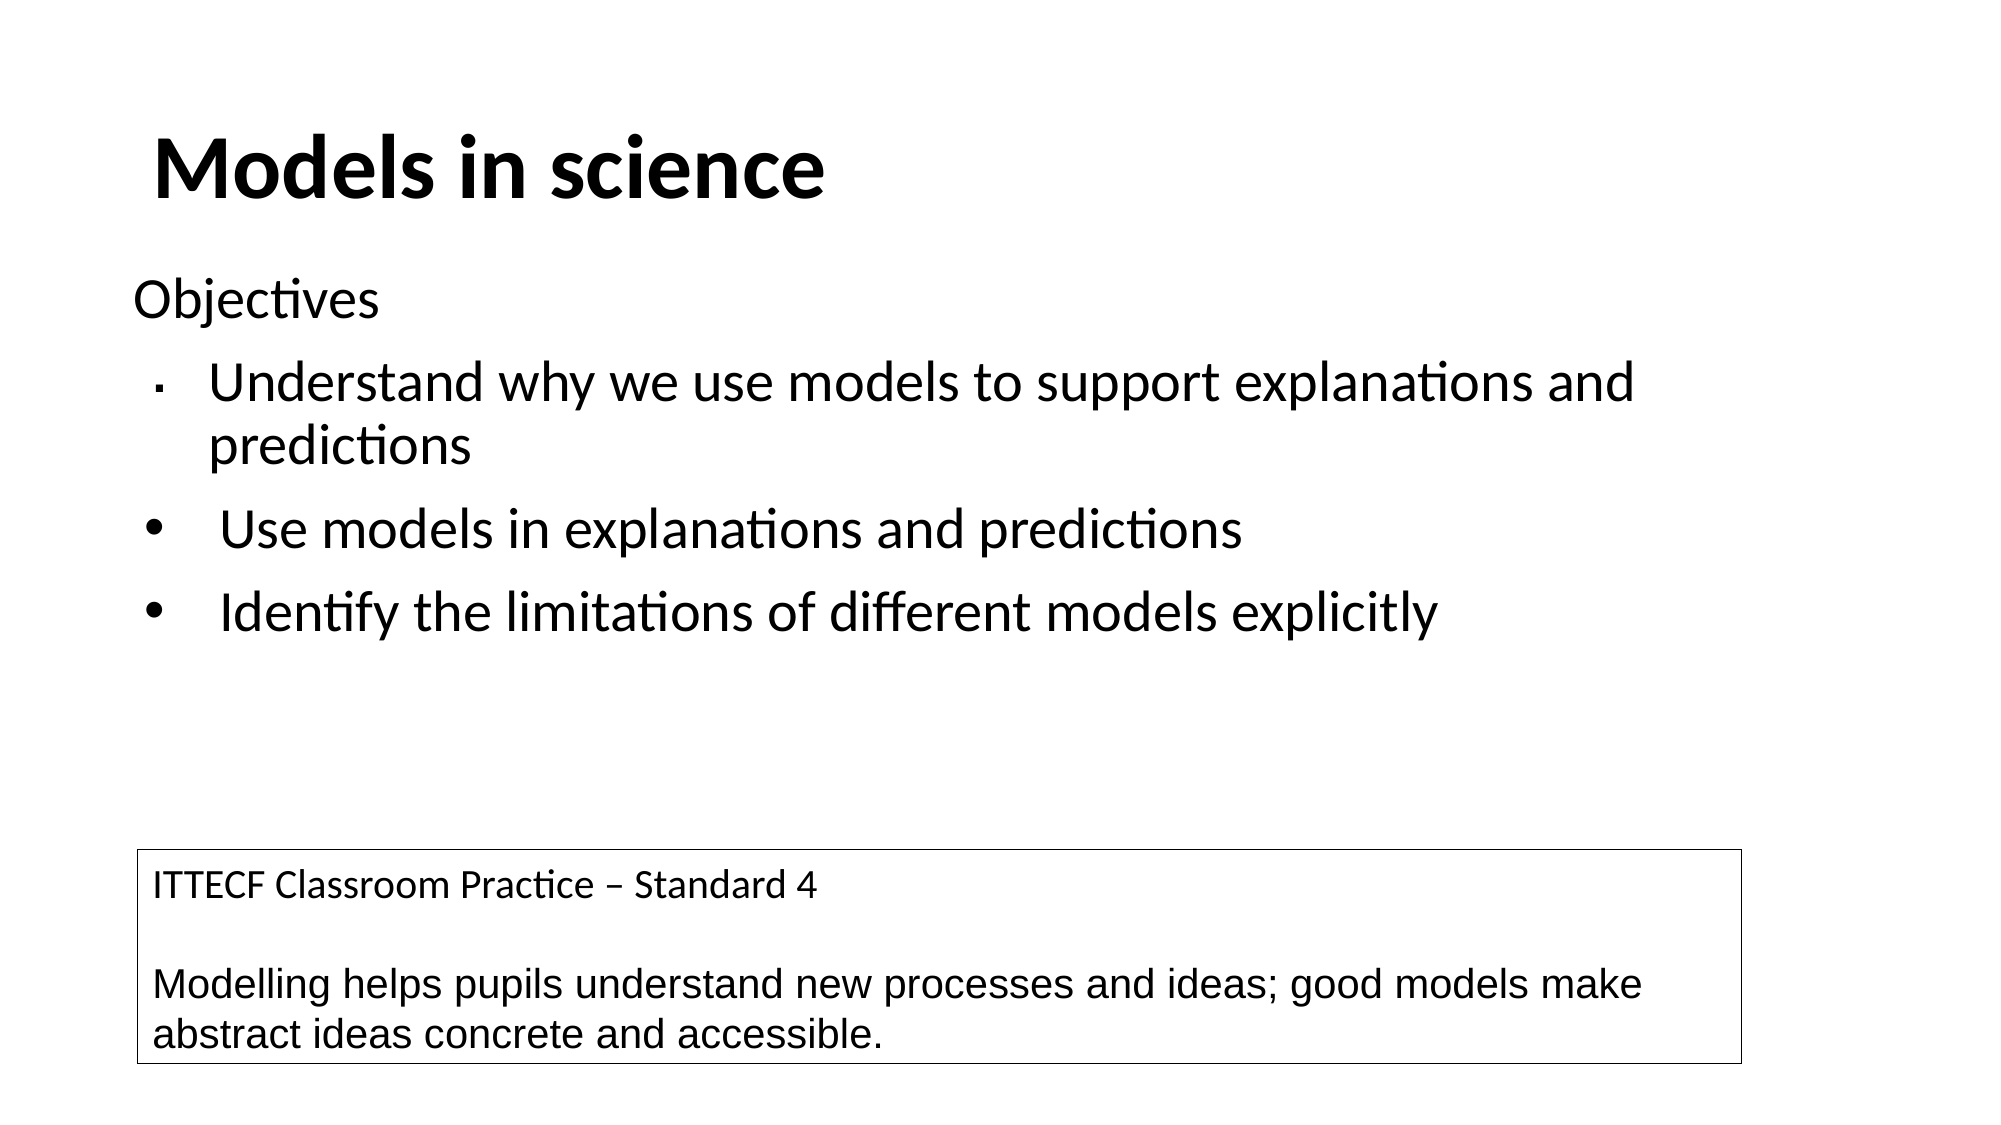

# Models in science
Objectives
Understand why we use models to support explanations and predictions
Use models in explanations and predictions
Identify the limitations of different models explicitly
.
ITTECF Classroom Practice – Standard 4

Modelling helps pupils understand new processes and ideas; good models make abstract ideas concrete and accessible.